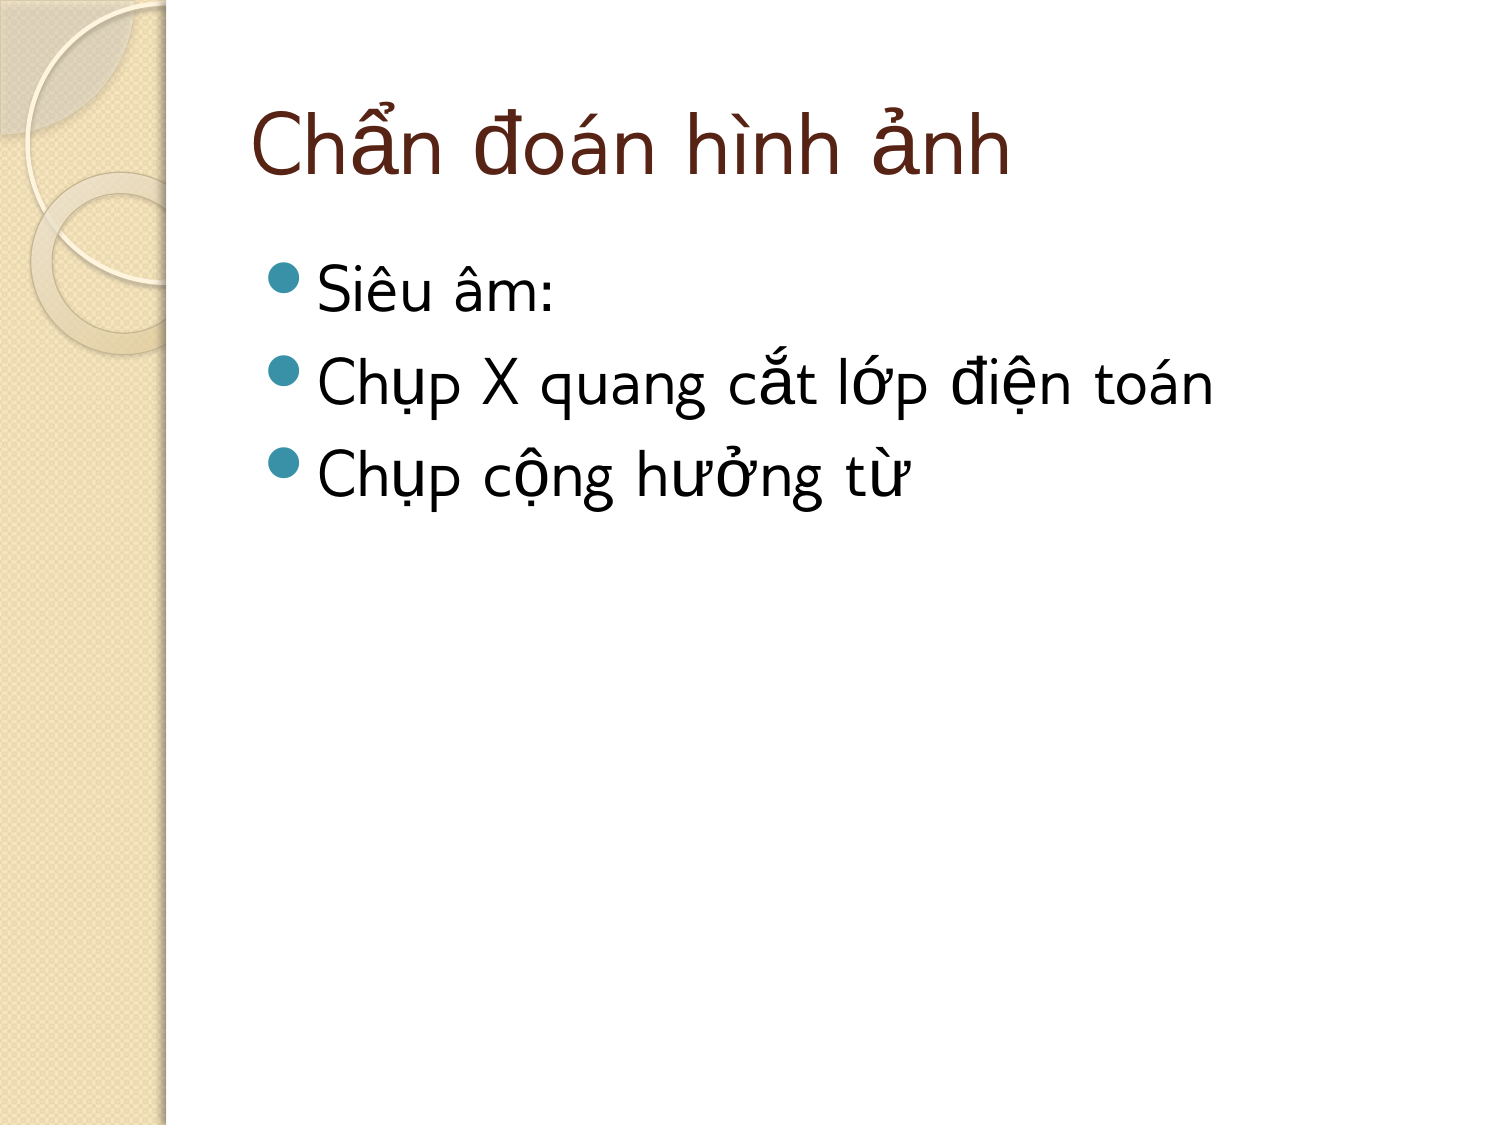

# Chẩn đoán hình ảnh
Siêu âm:
Chụp X quang cắt lớp điện toán
Chụp cộng hưởng từ